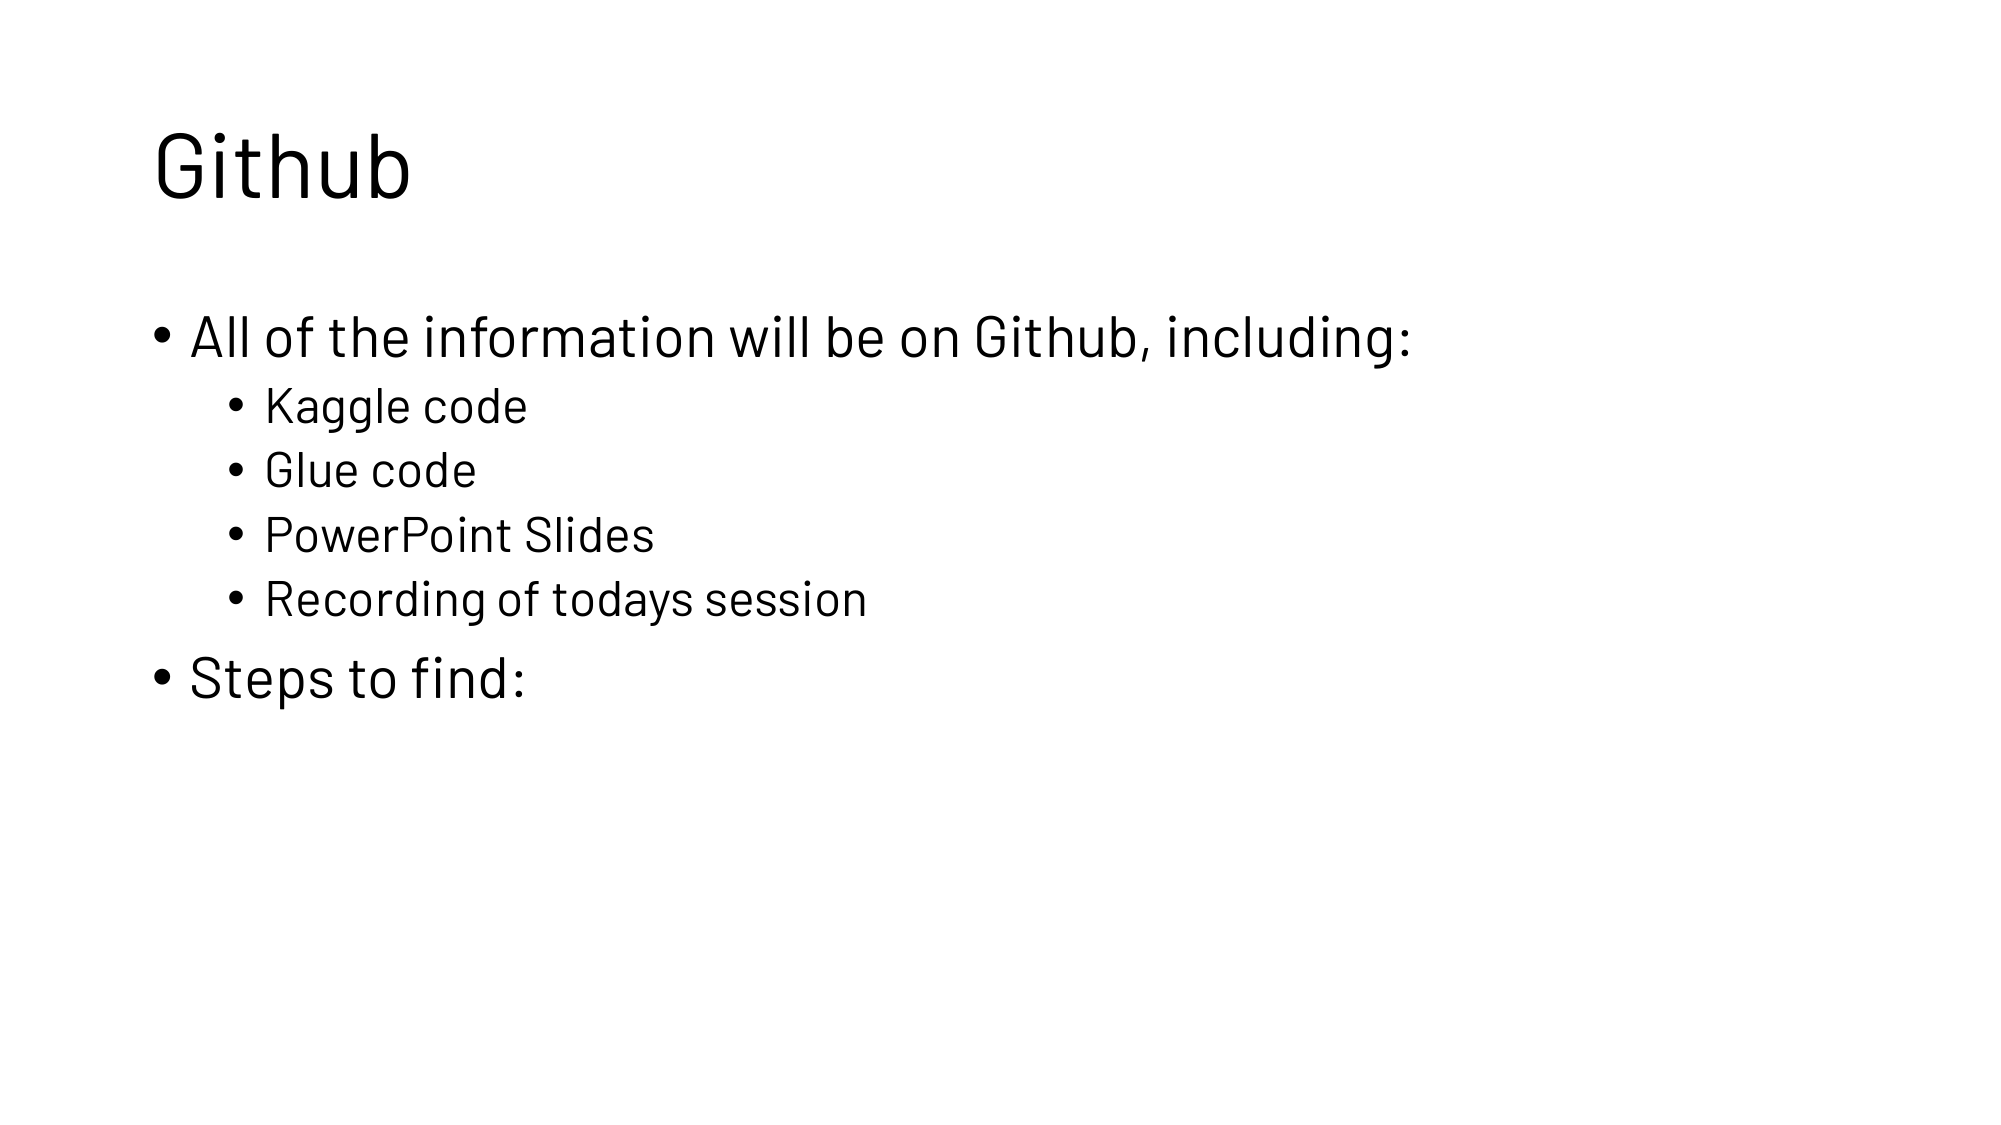

# Github
All of the information will be on Github, including:
Kaggle code
Glue code
PowerPoint Slides
Recording of todays session
Steps to find: